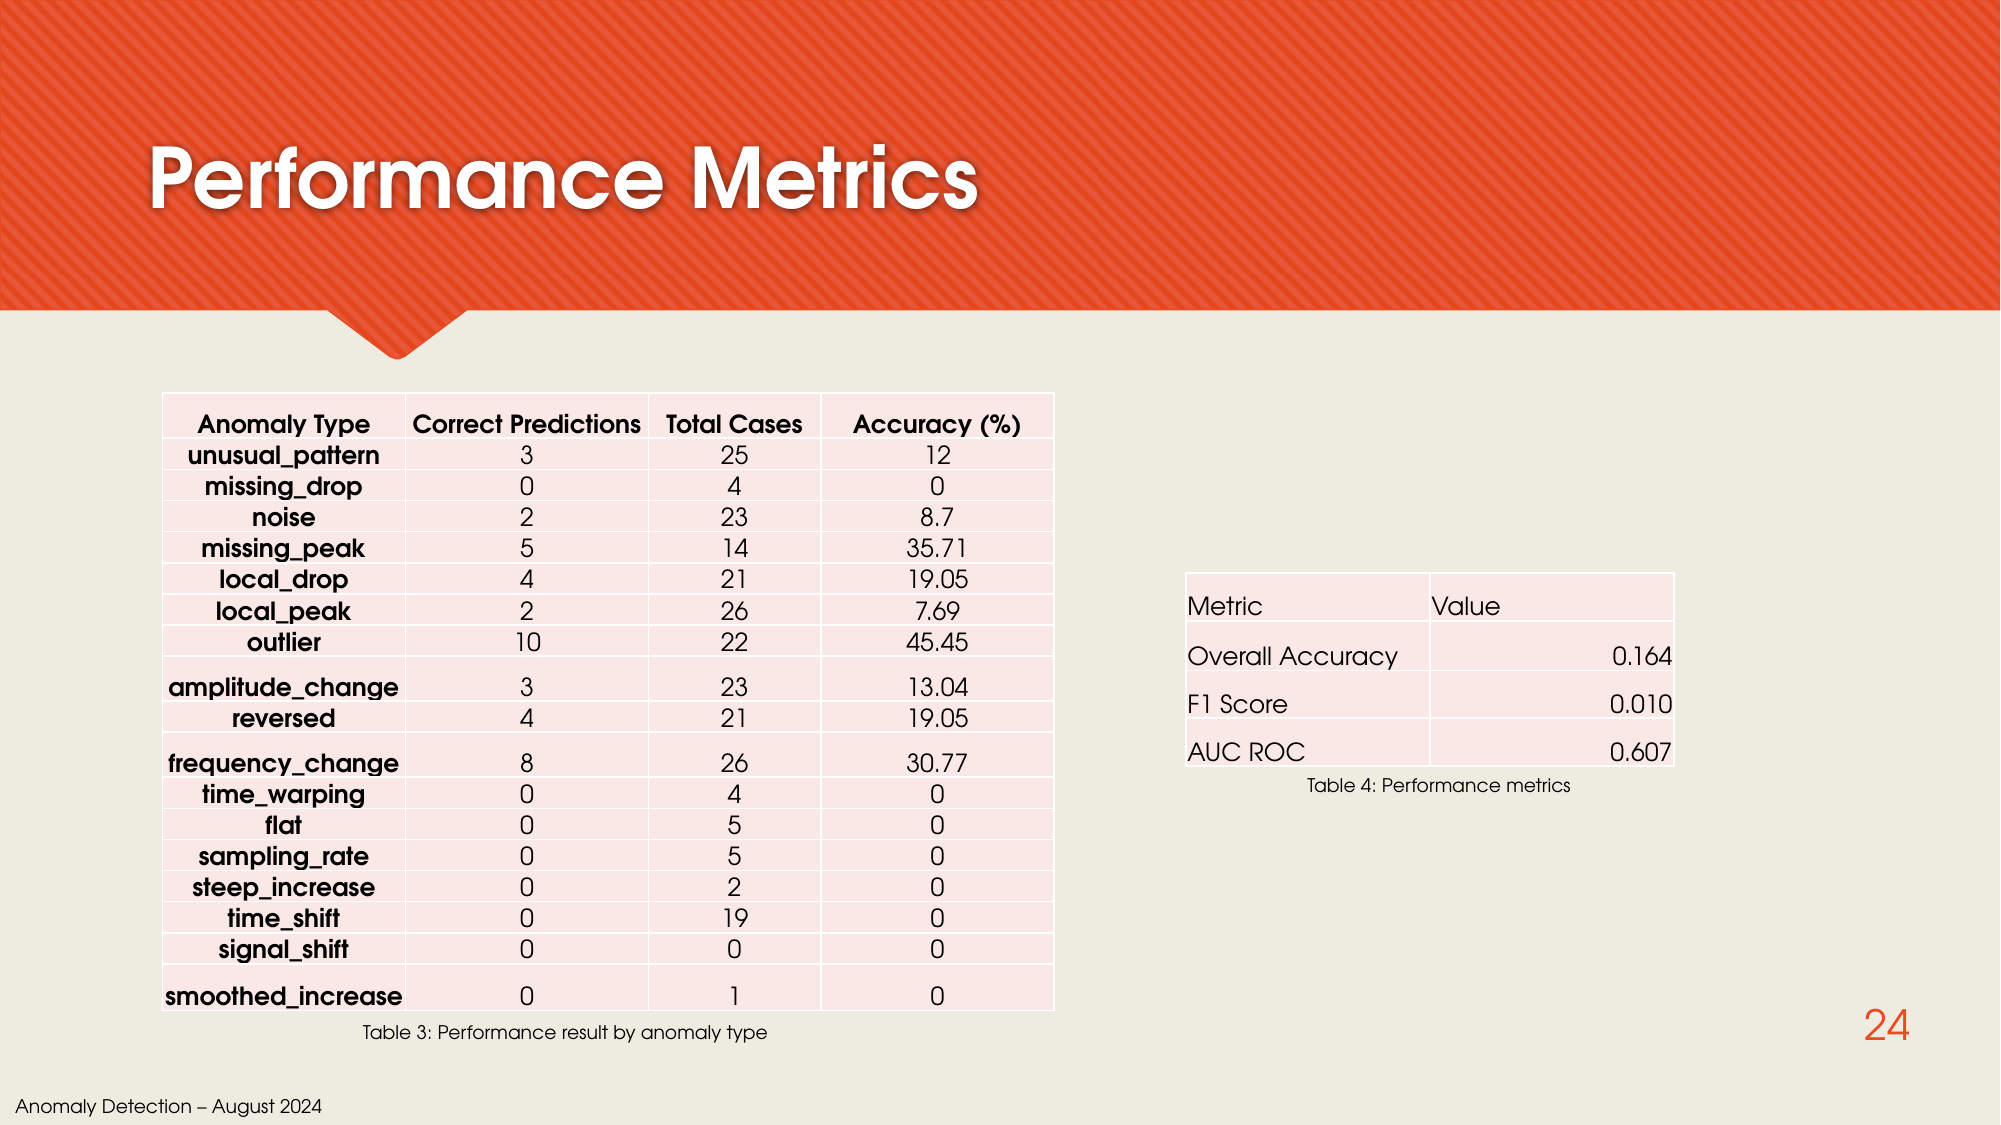

# Performance Metrics
| Anomaly Type | Correct Predictions | Total Cases | Accuracy (%) |
| --- | --- | --- | --- |
| unusual\_pattern | 3 | 25 | 12 |
| missing\_drop | 0 | 4 | 0 |
| noise | 2 | 23 | 8.7 |
| missing\_peak | 5 | 14 | 35.71 |
| local\_drop | 4 | 21 | 19.05 |
| local\_peak | 2 | 26 | 7.69 |
| outlier | 10 | 22 | 45.45 |
| amplitude\_change | 3 | 23 | 13.04 |
| reversed | 4 | 21 | 19.05 |
| frequency\_change | 8 | 26 | 30.77 |
| time\_warping | 0 | 4 | 0 |
| flat | 0 | 5 | 0 |
| sampling\_rate | 0 | 5 | 0 |
| steep\_increase | 0 | 2 | 0 |
| time\_shift | 0 | 19 | 0 |
| signal\_shift | 0 | 0 | 0 |
| smoothed\_increase | 0 | 1 | 0 |
| Metric | Value |
| --- | --- |
| Overall Accuracy | 0.164 |
| F1 Score | 0.010 |
| AUC ROC | 0.607 |
Table 4: Performance metrics
24
Table 3: Performance result by anomaly type
Anomaly Detection – August 2024